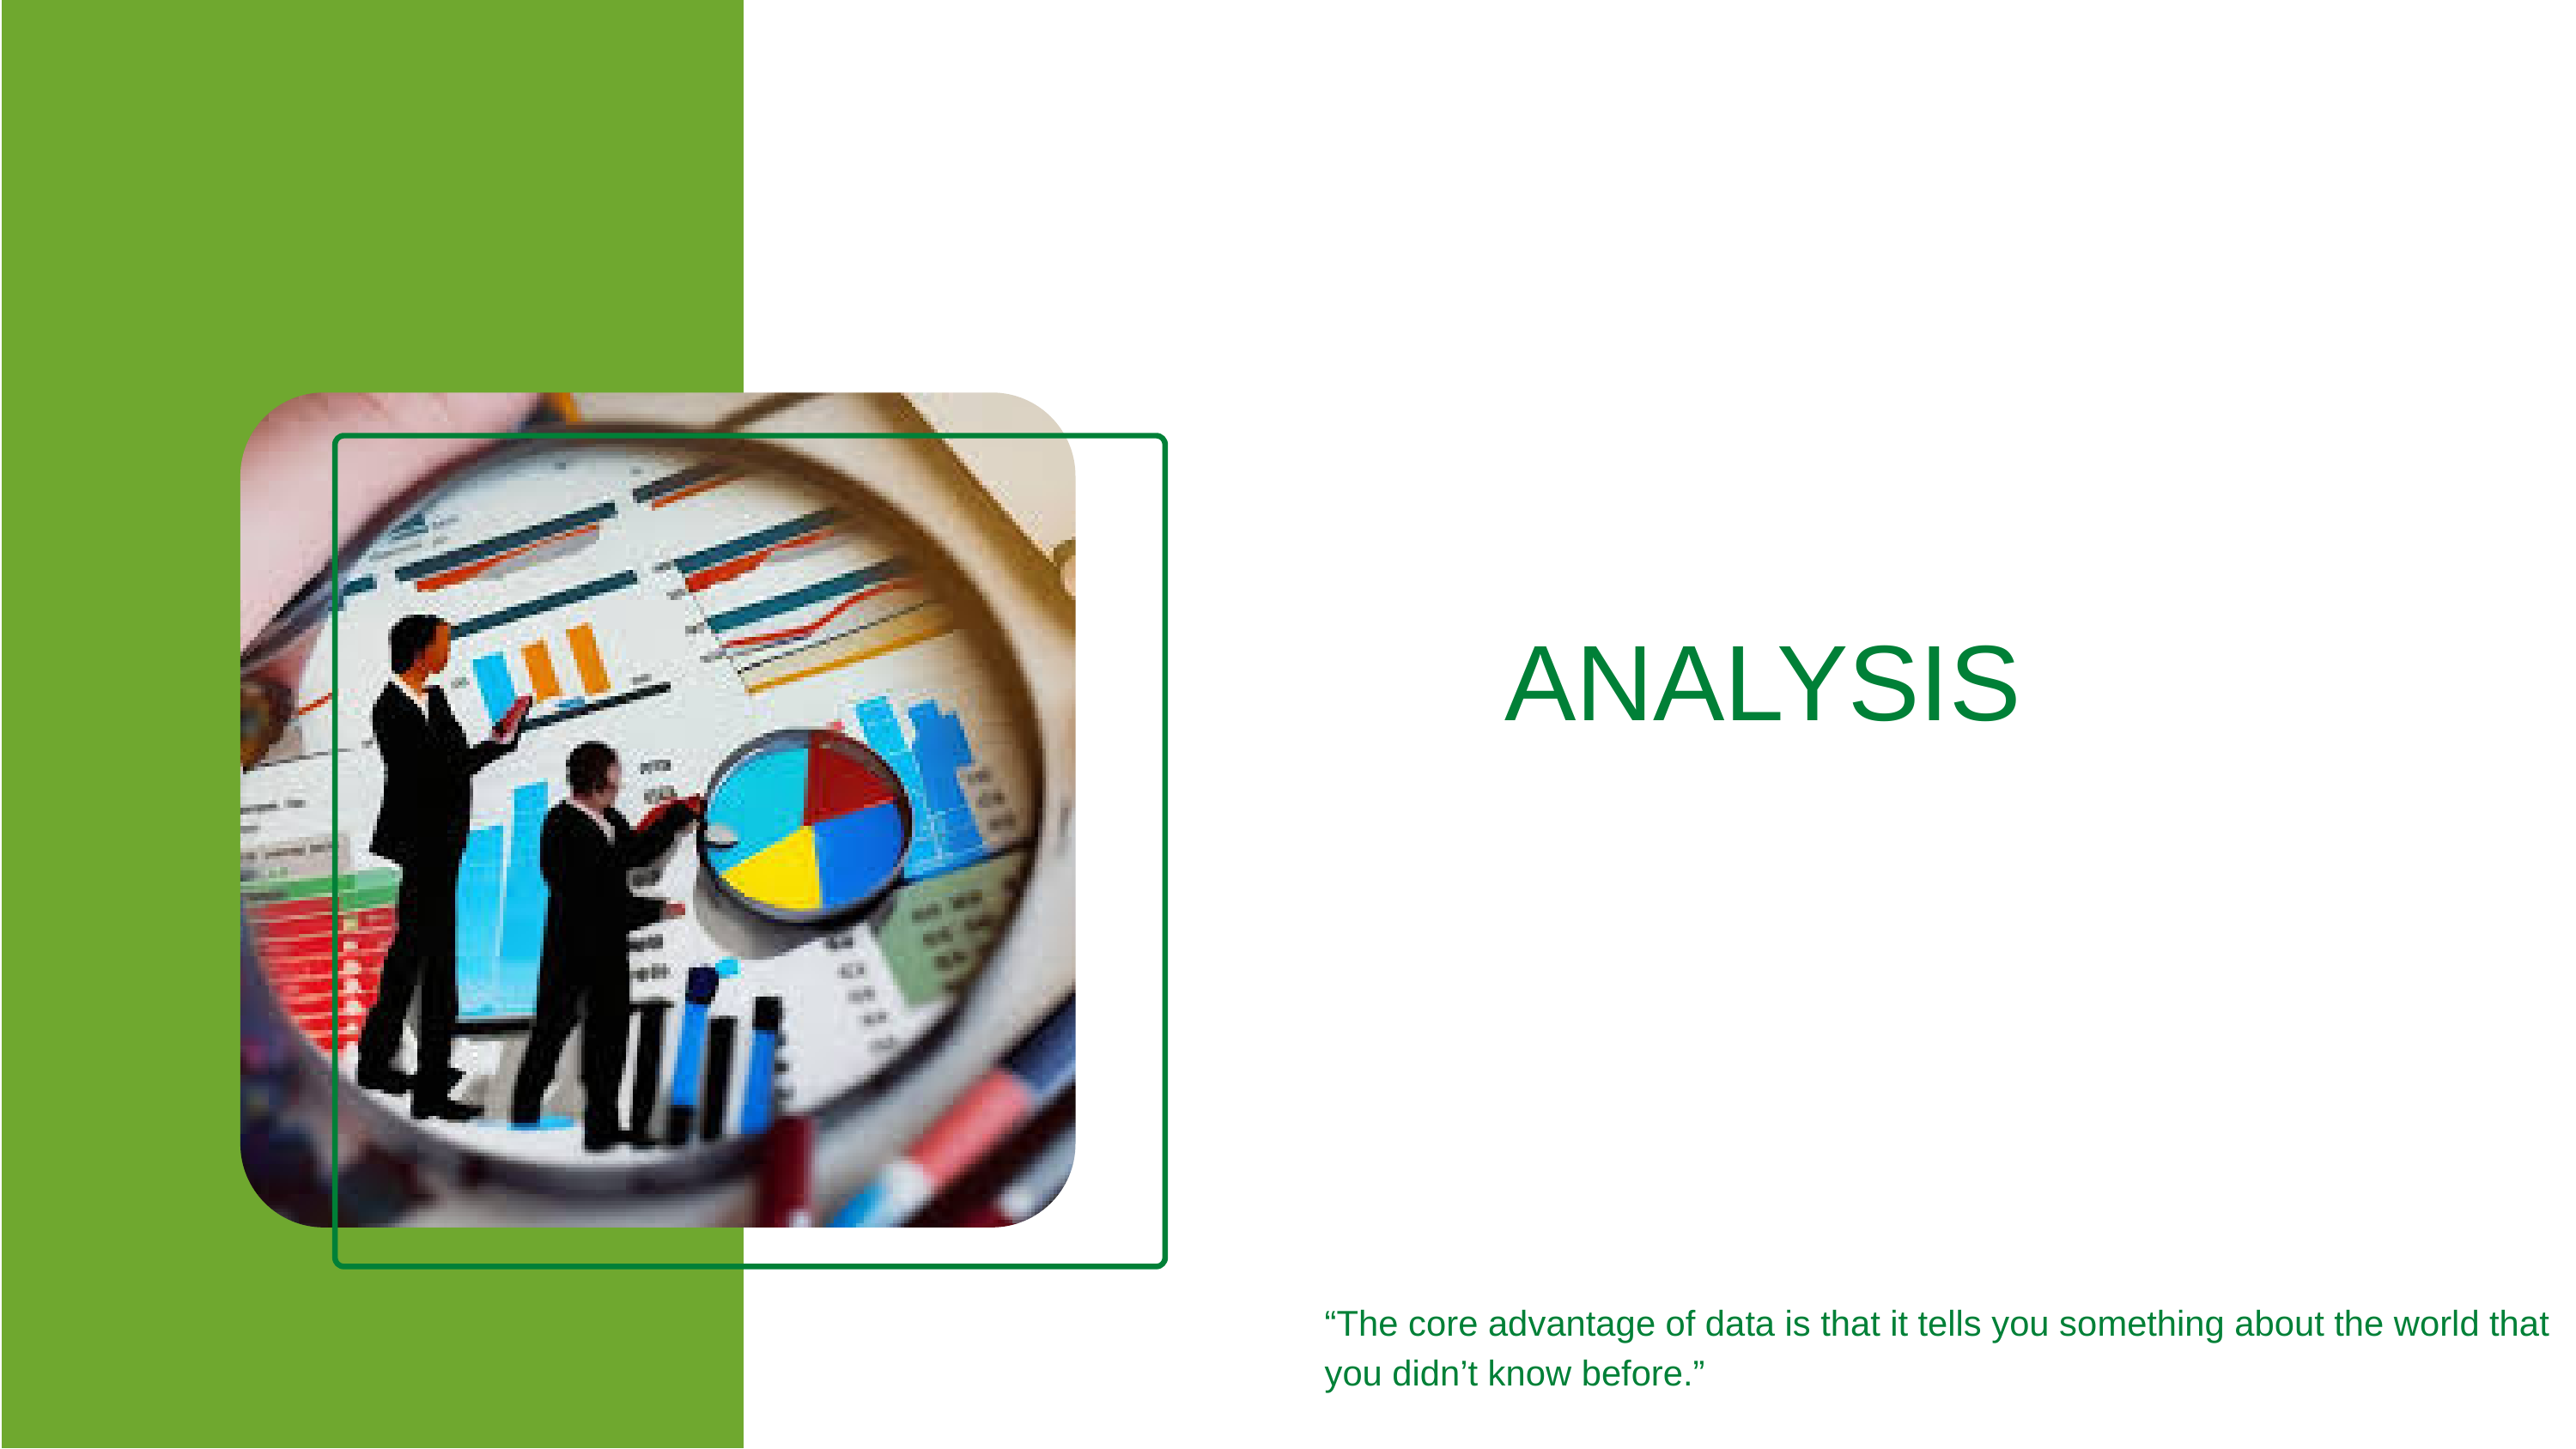

ANALYSIS
“The core advantage of data is that it tells you something about the world that you didn’t know before.”